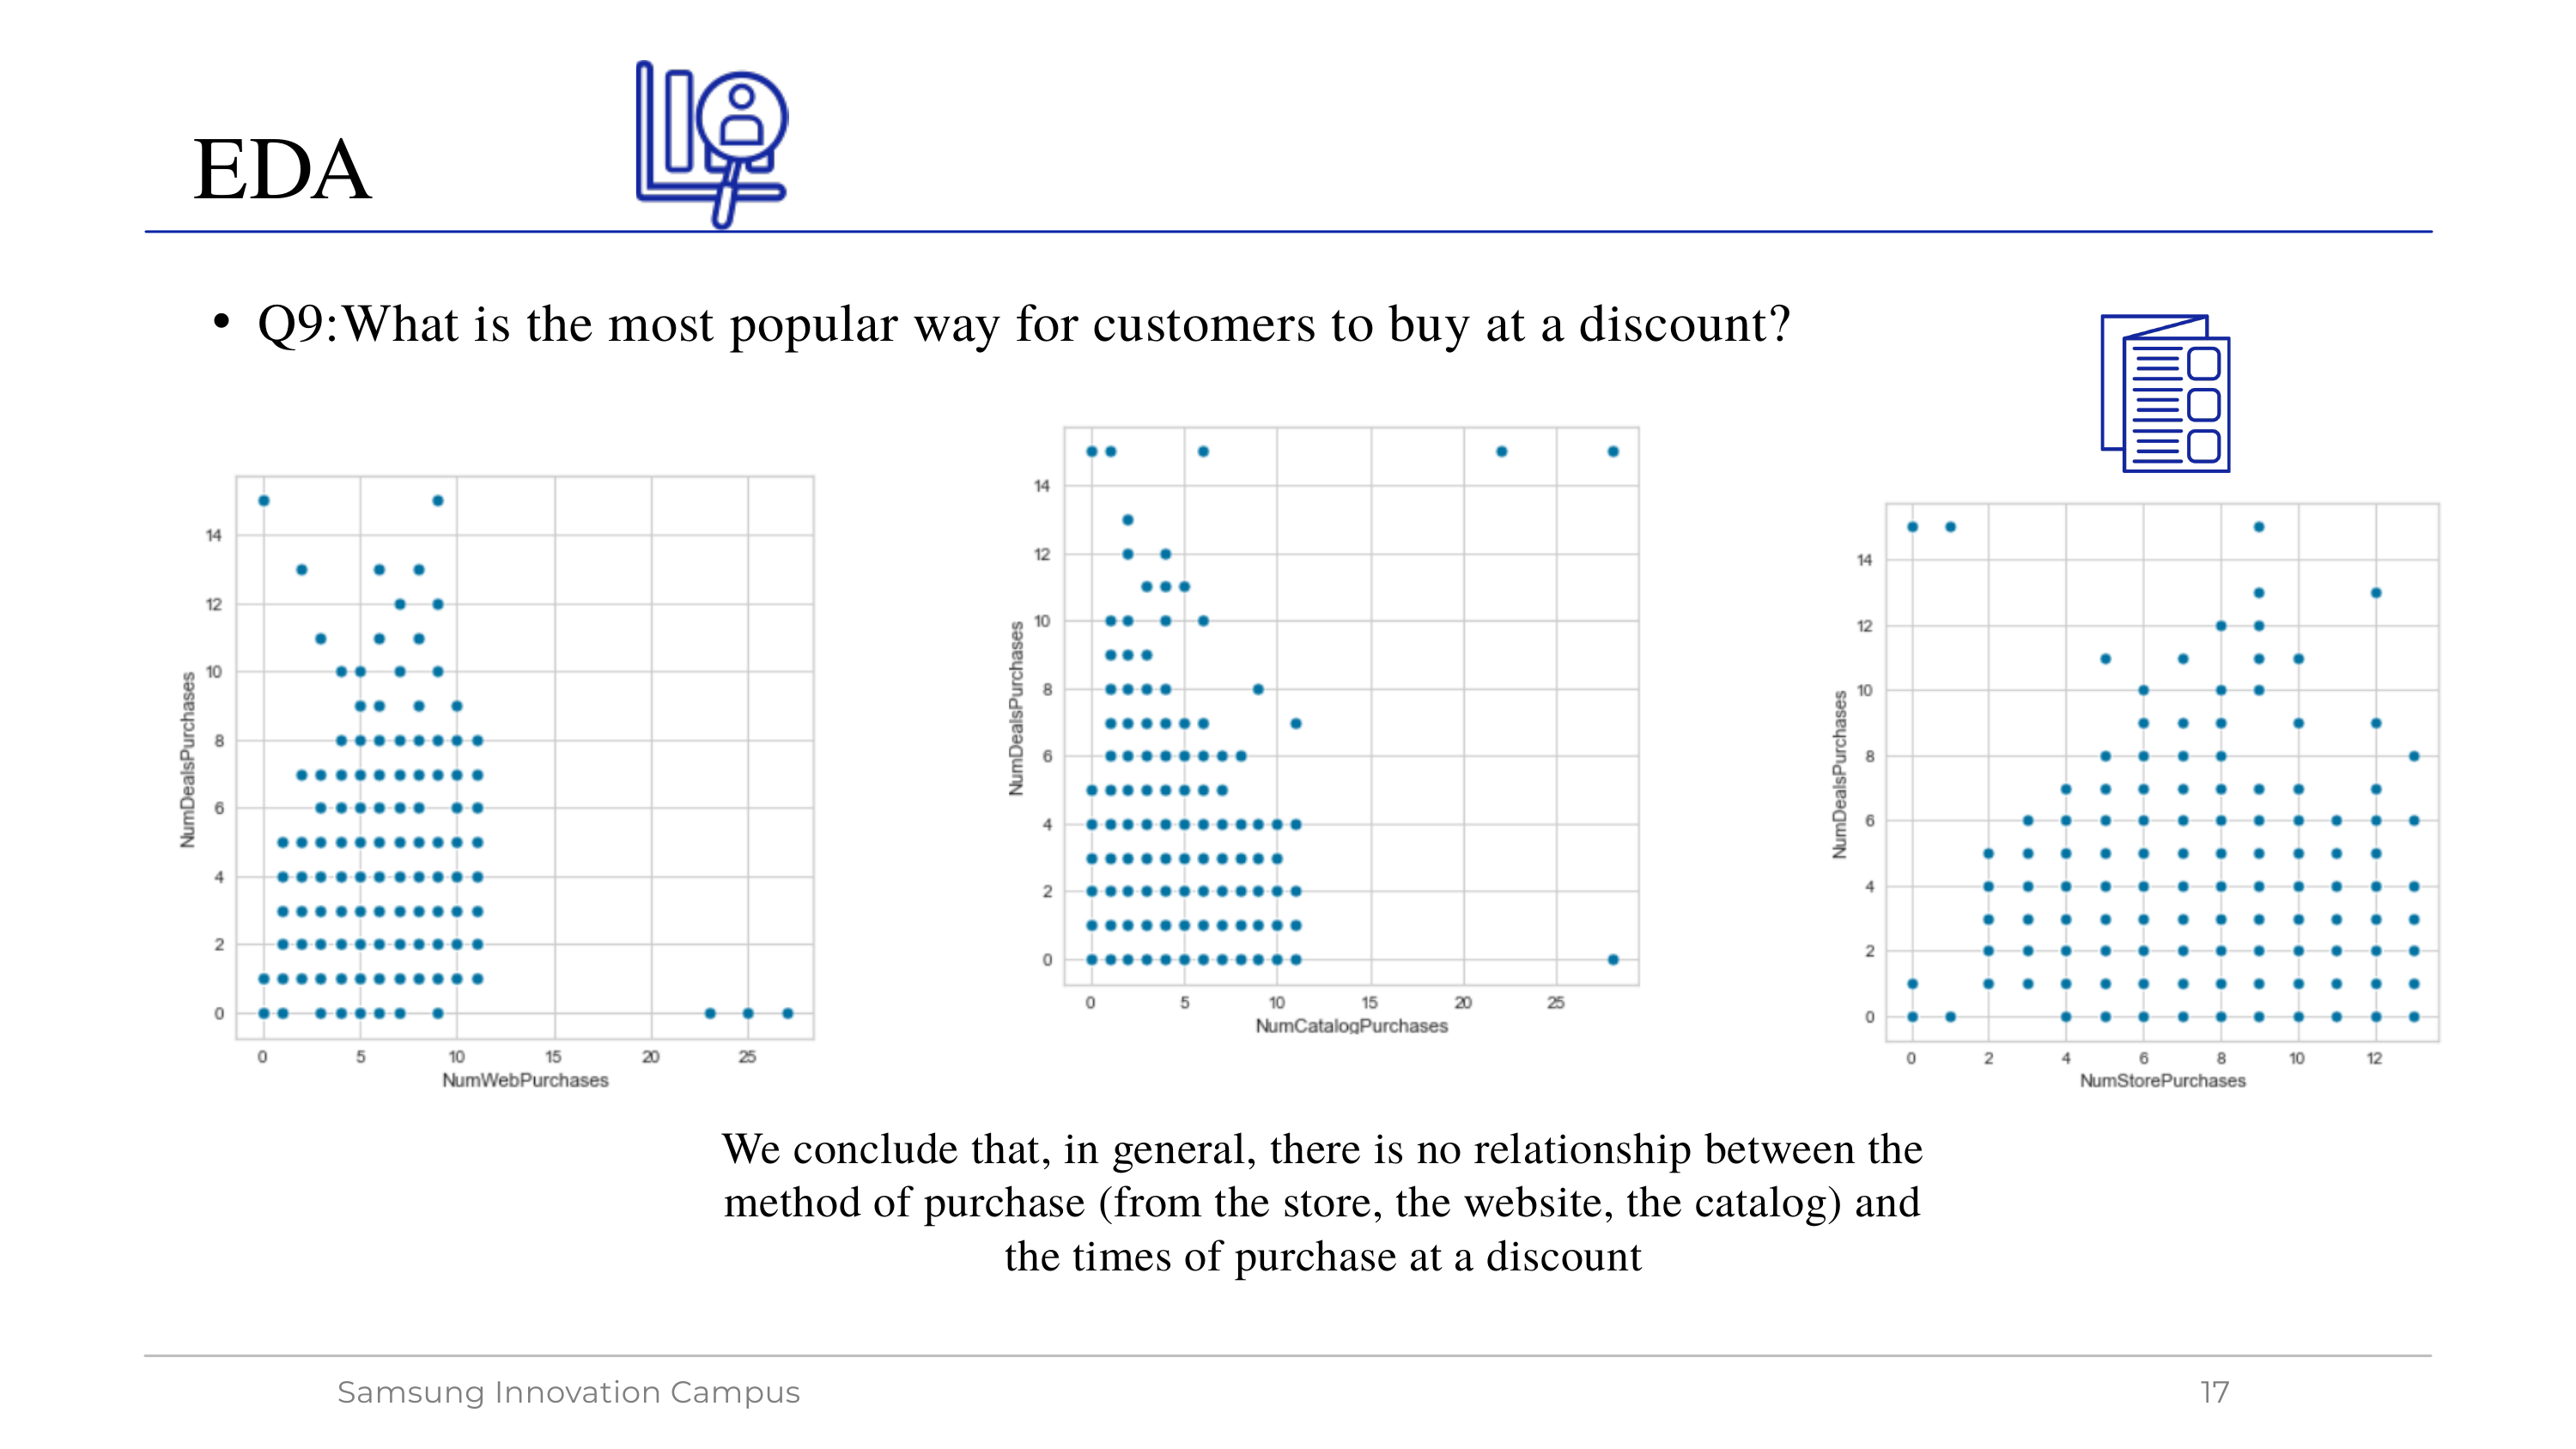

EDA

Q9:What is the most popular way for customers to buy at a discount?

We conclude that, in general, there is no relationship between the method of purchase (from the store, the website, the catalog) and the times of purchase at a discount

Samsung Innovation Campus
17